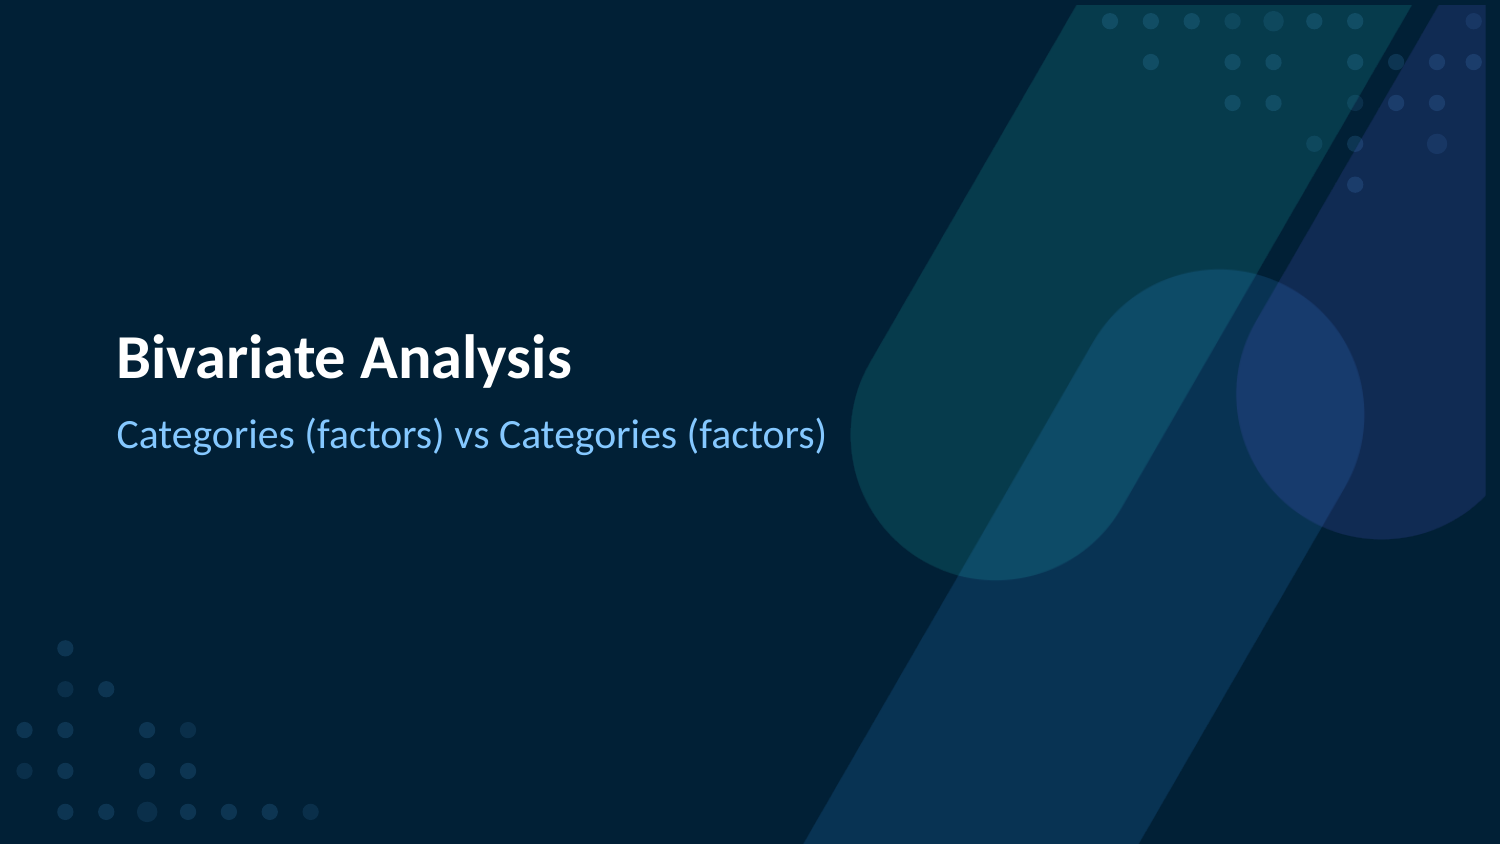

Bivariate Analysis
Categories (factors) vs Categories (factors)